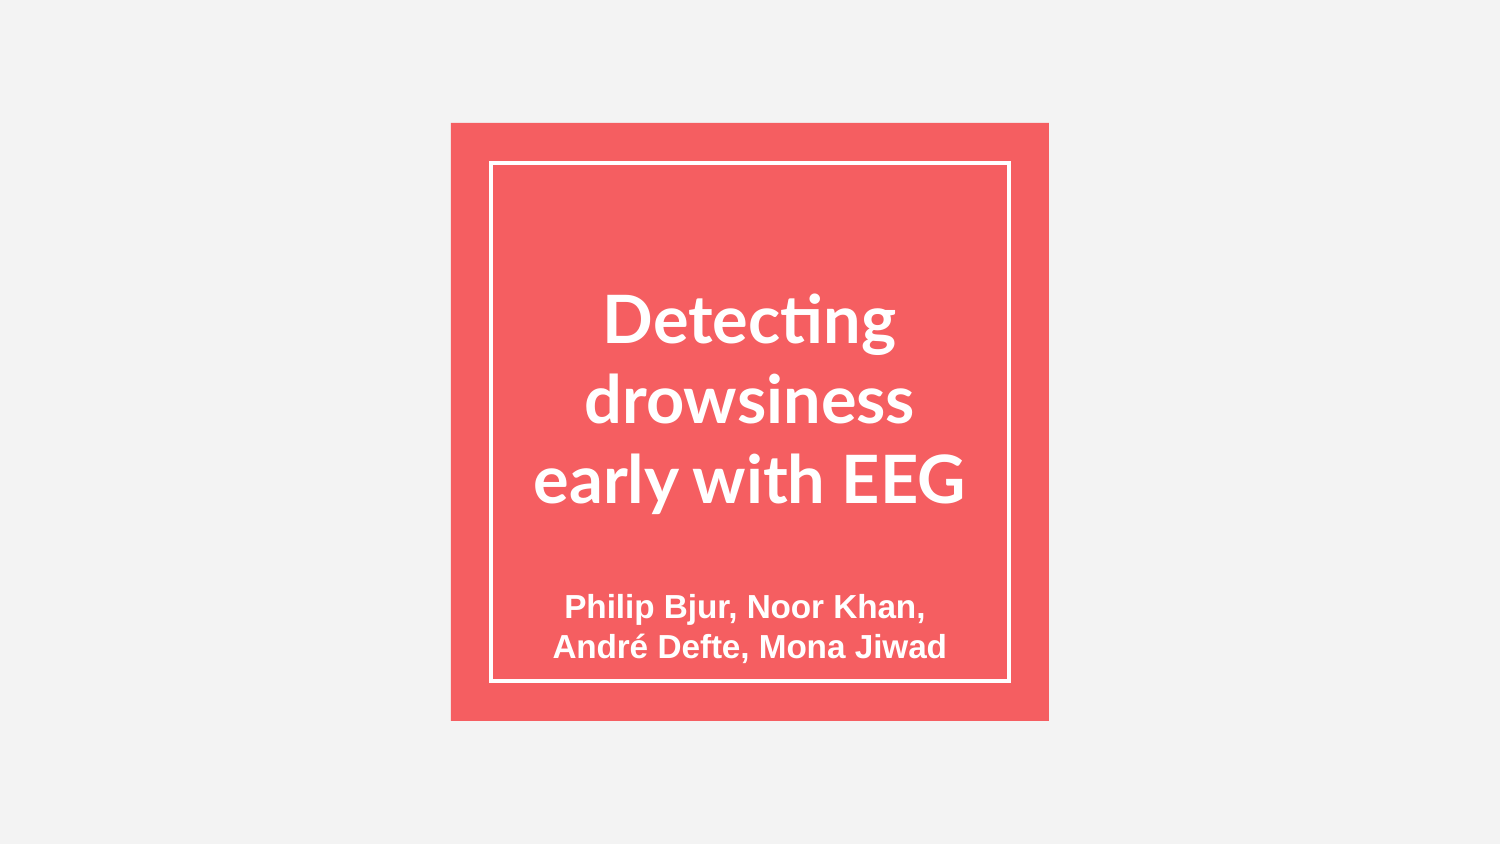

# Detecting drowsiness early with EEG
Philip Bjur, Noor Khan,
André Defte, Mona Jiwad